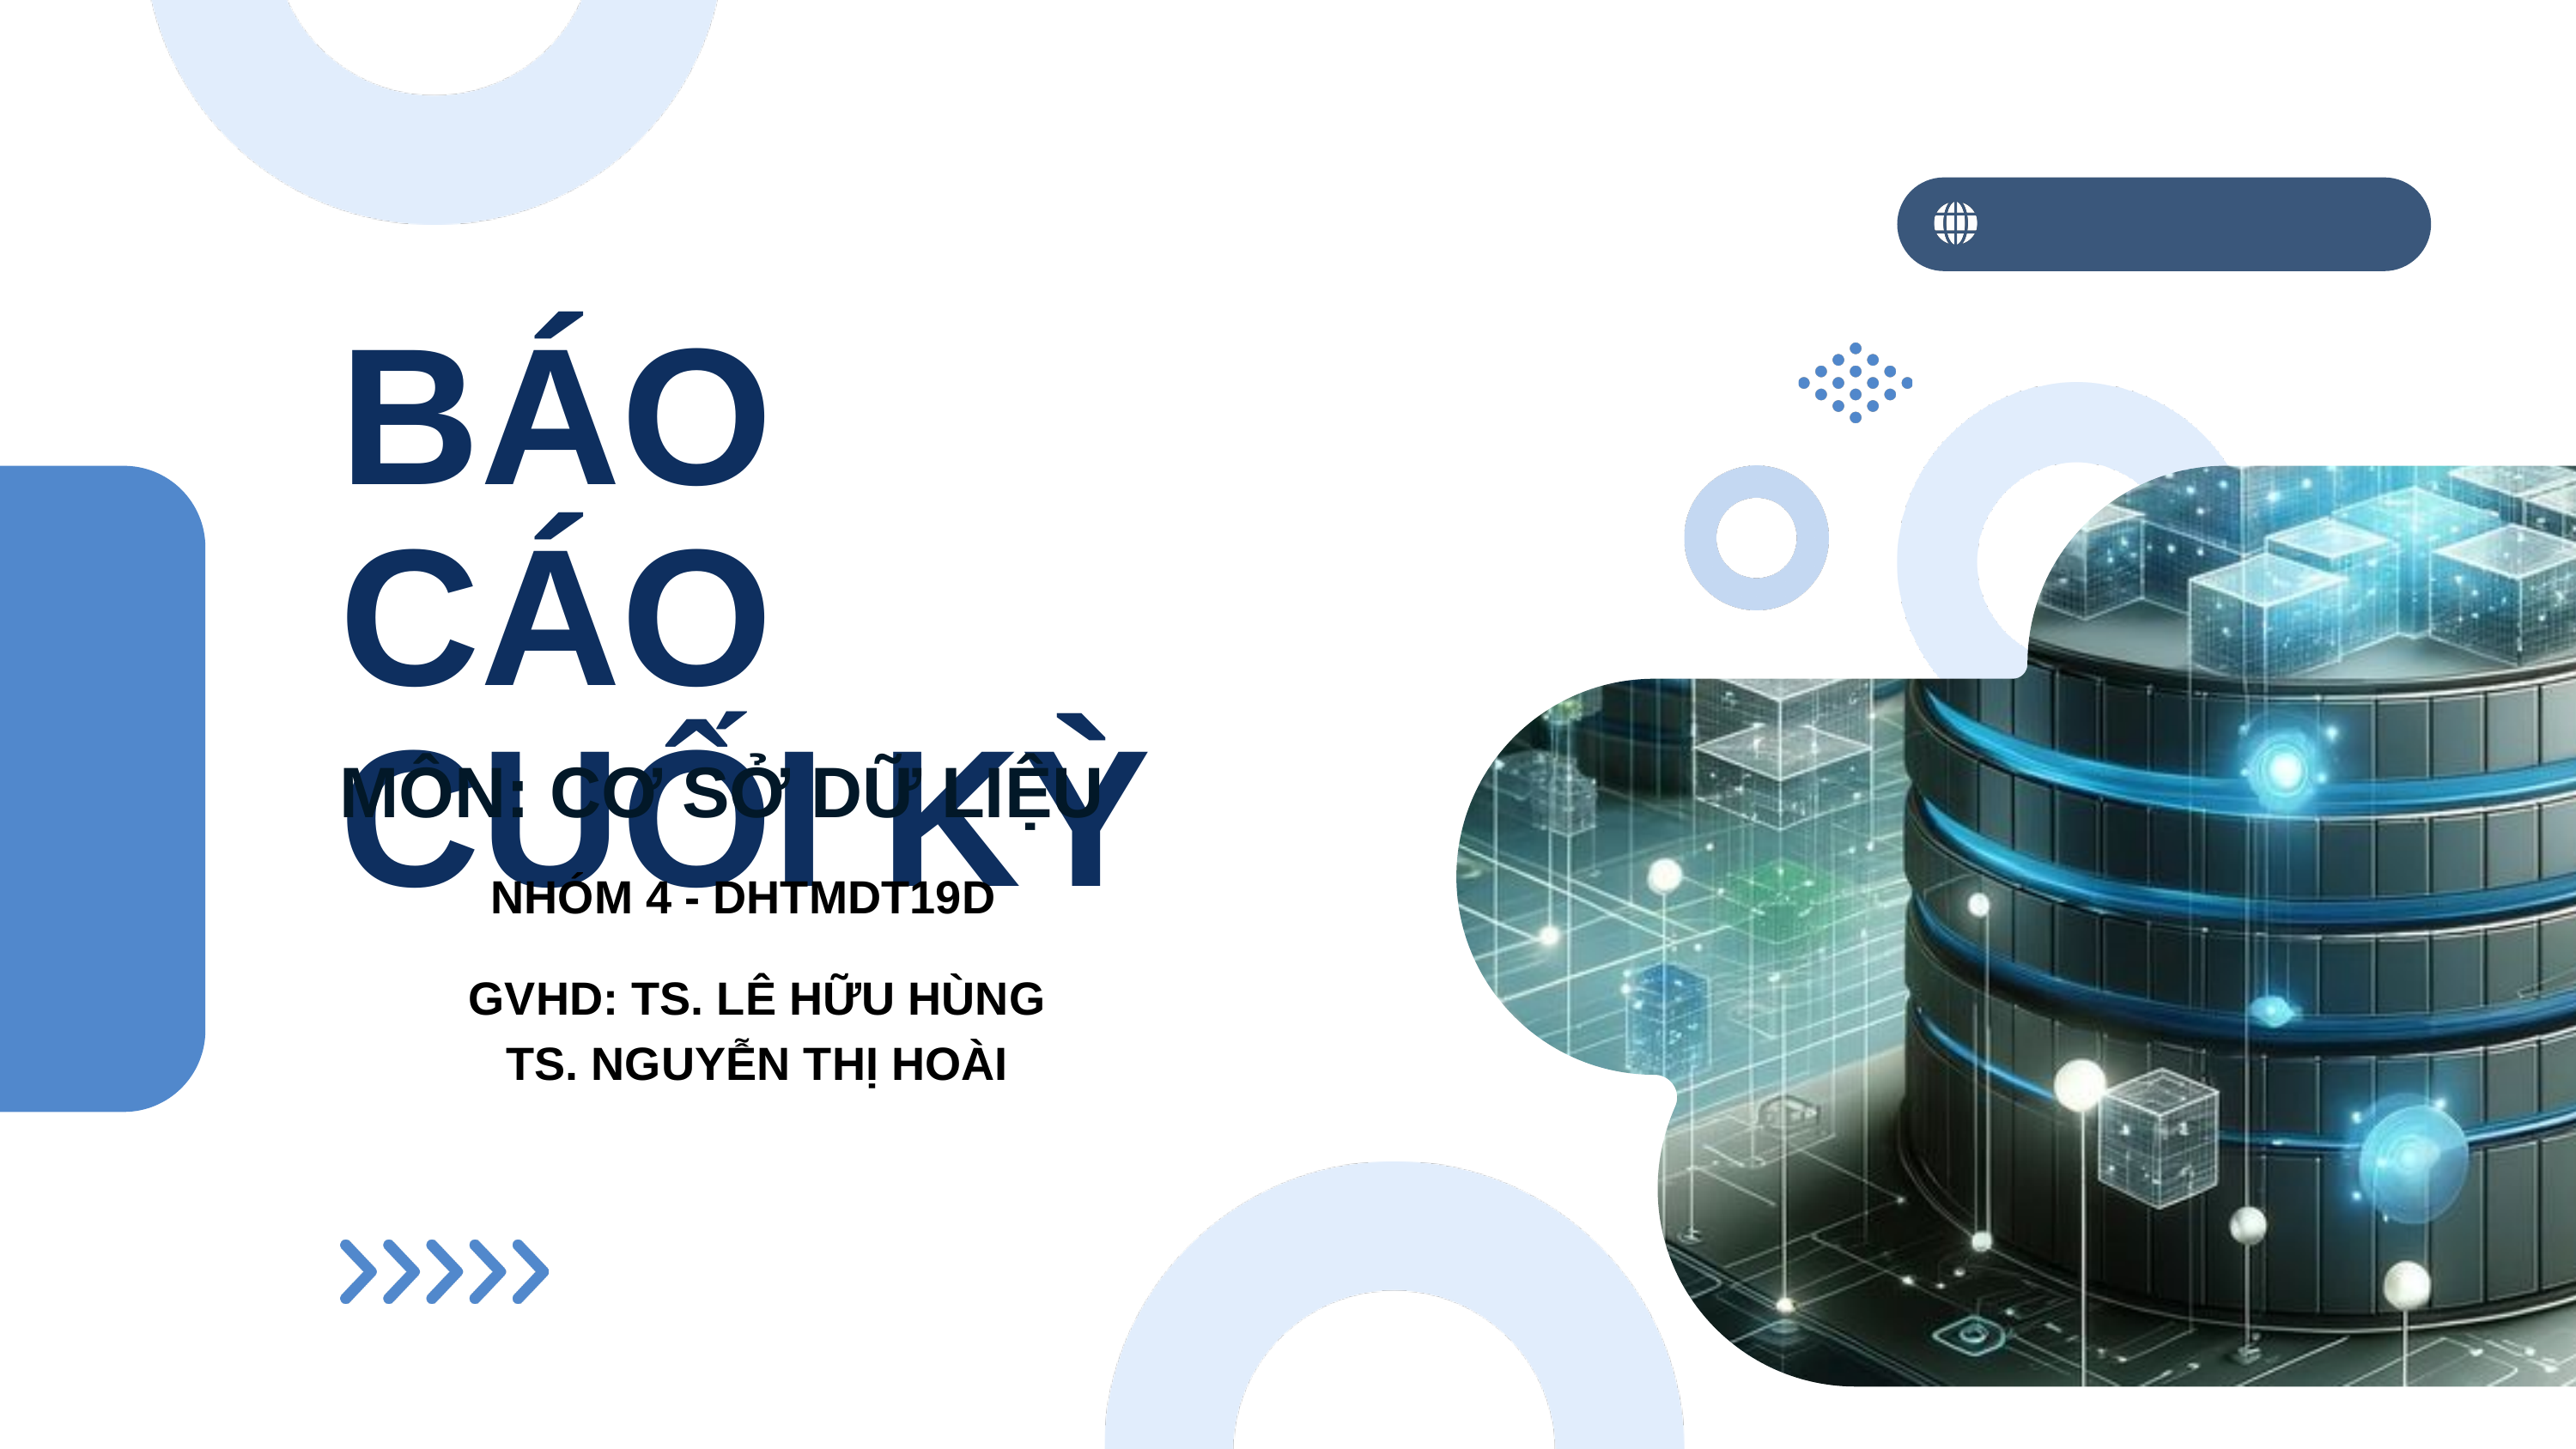

BÁO CÁO CUỐI KỲ

MÔN: CƠ SỞ DỮ LIỆU
NHÓM 4 - DHTMDT19D
GVHD: TS. LÊ HỮU HÙNG
TS. NGUYỄN THỊ HOÀI